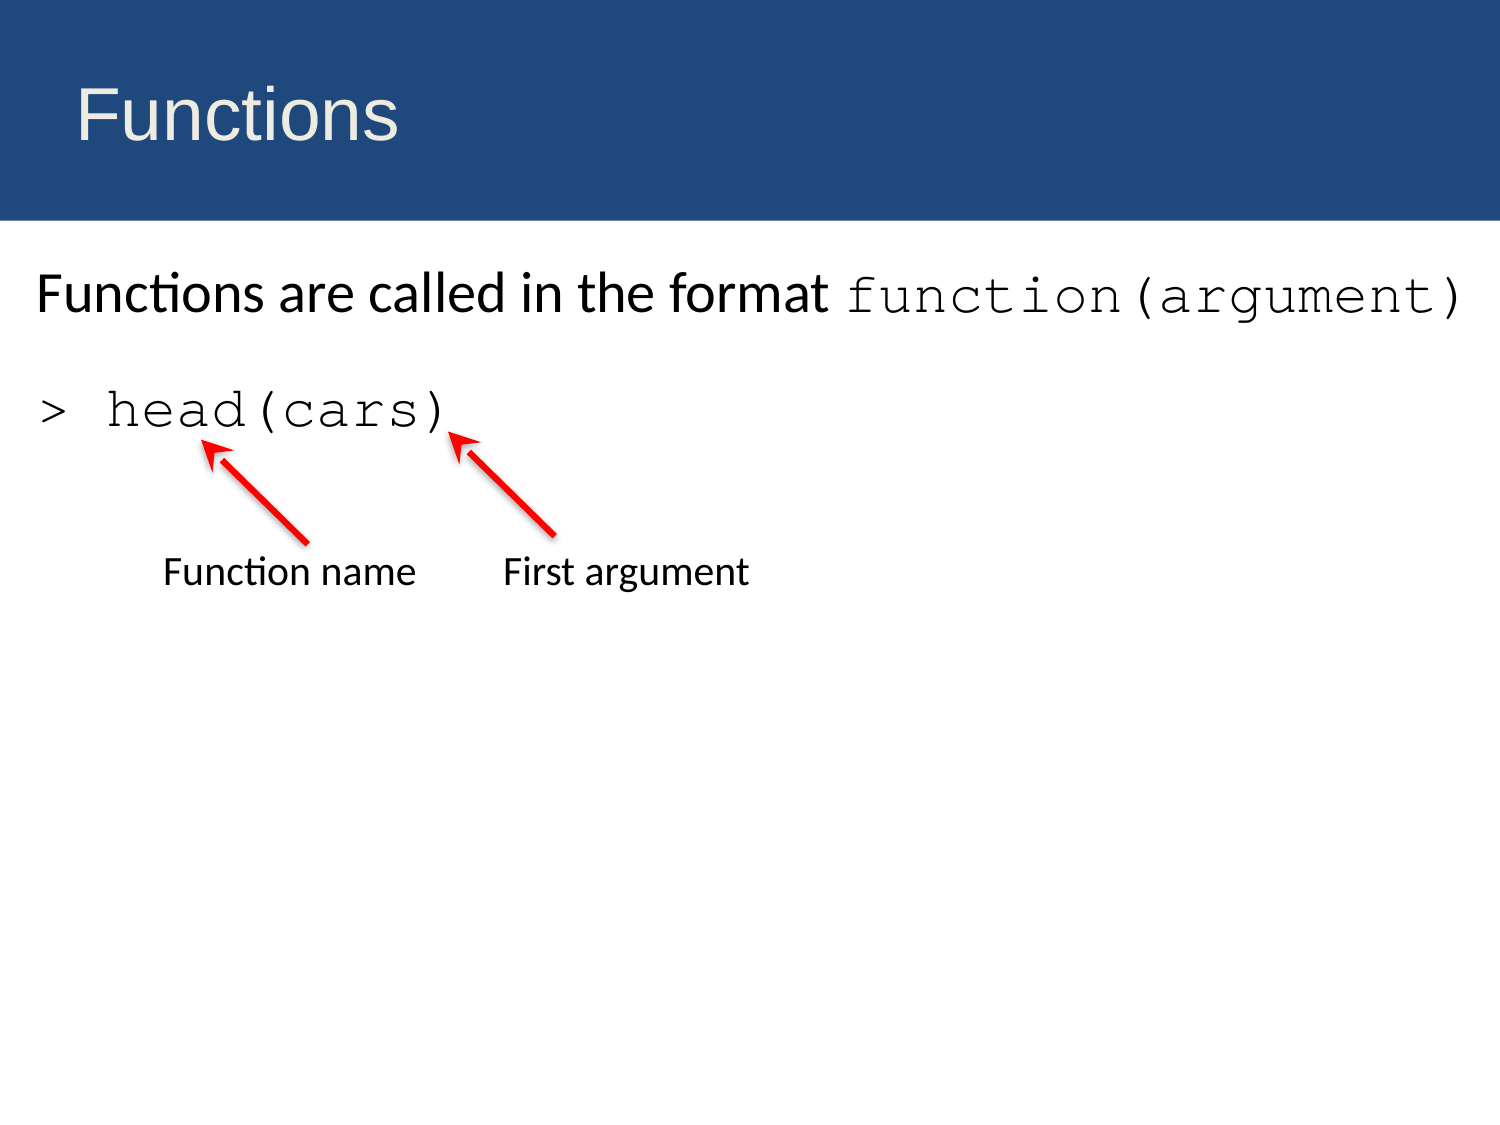

# Functions
Functions are called in the format function(argument)

> head(cars)
Function name
First argument